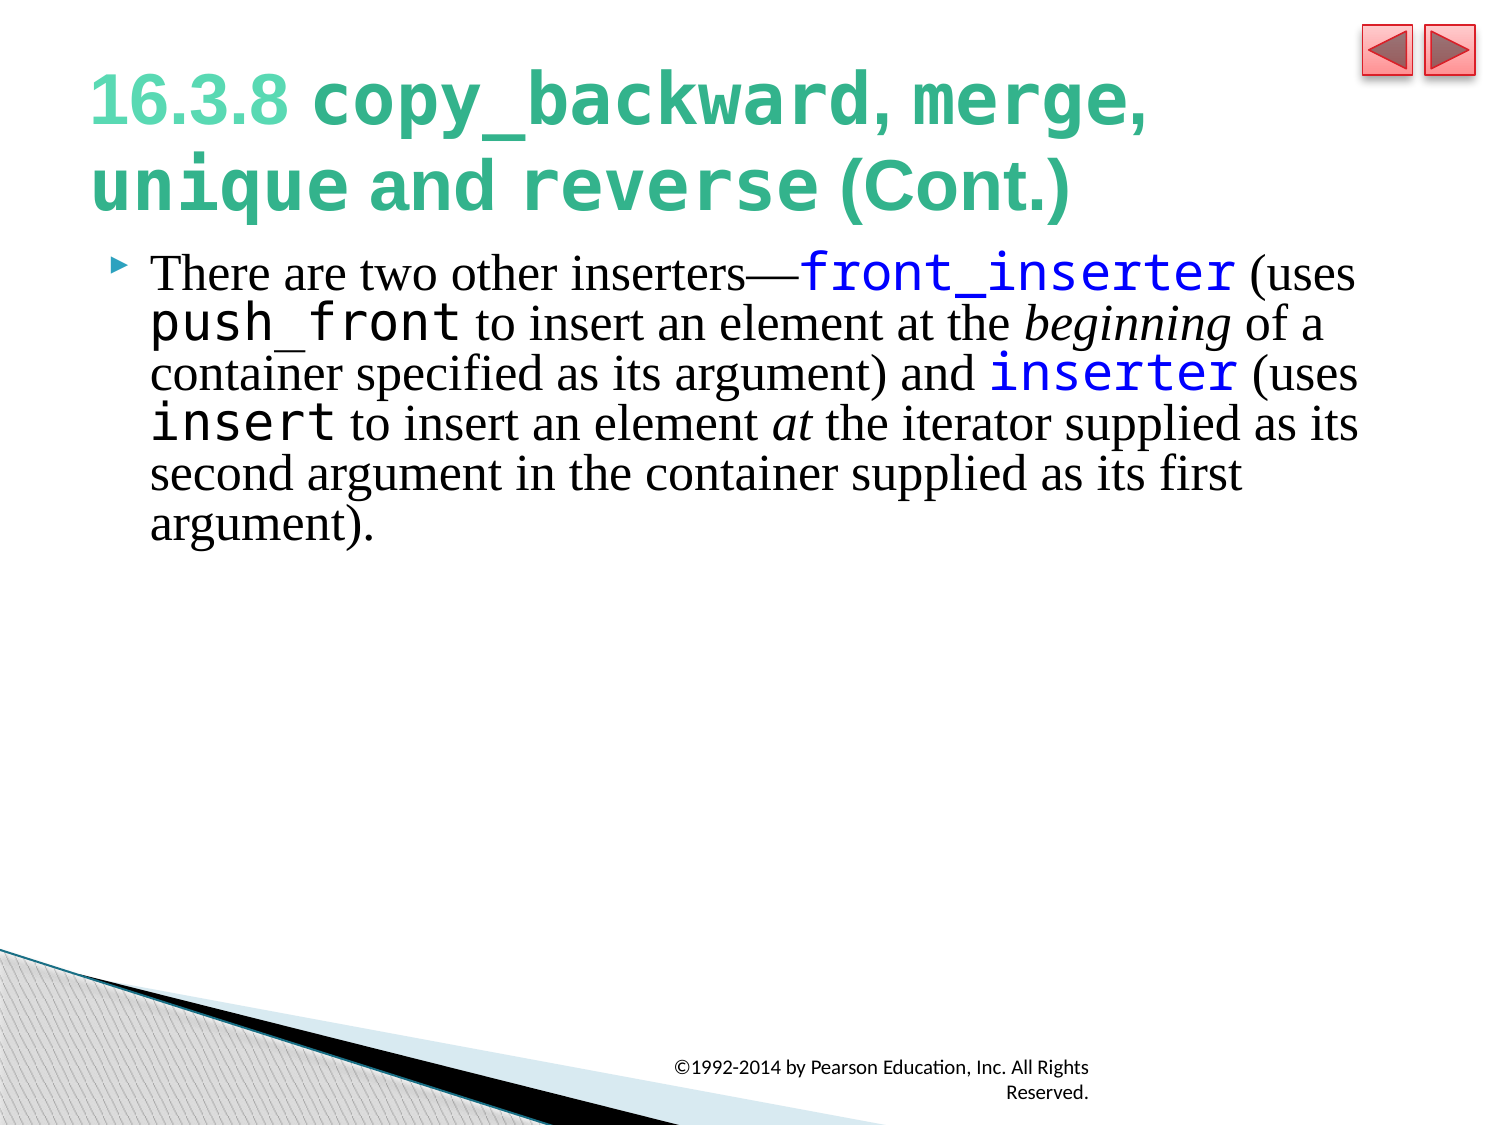

# 16.3.8 copy_backward, merge, unique and reverse (Cont.)
There are two other inserters—front_inserter (uses push_front to insert an element at the beginning of a container specified as its argument) and inserter (uses insert to insert an element at the iterator supplied as its second argument in the container supplied as its first argument).
©1992-2014 by Pearson Education, Inc. All Rights Reserved.